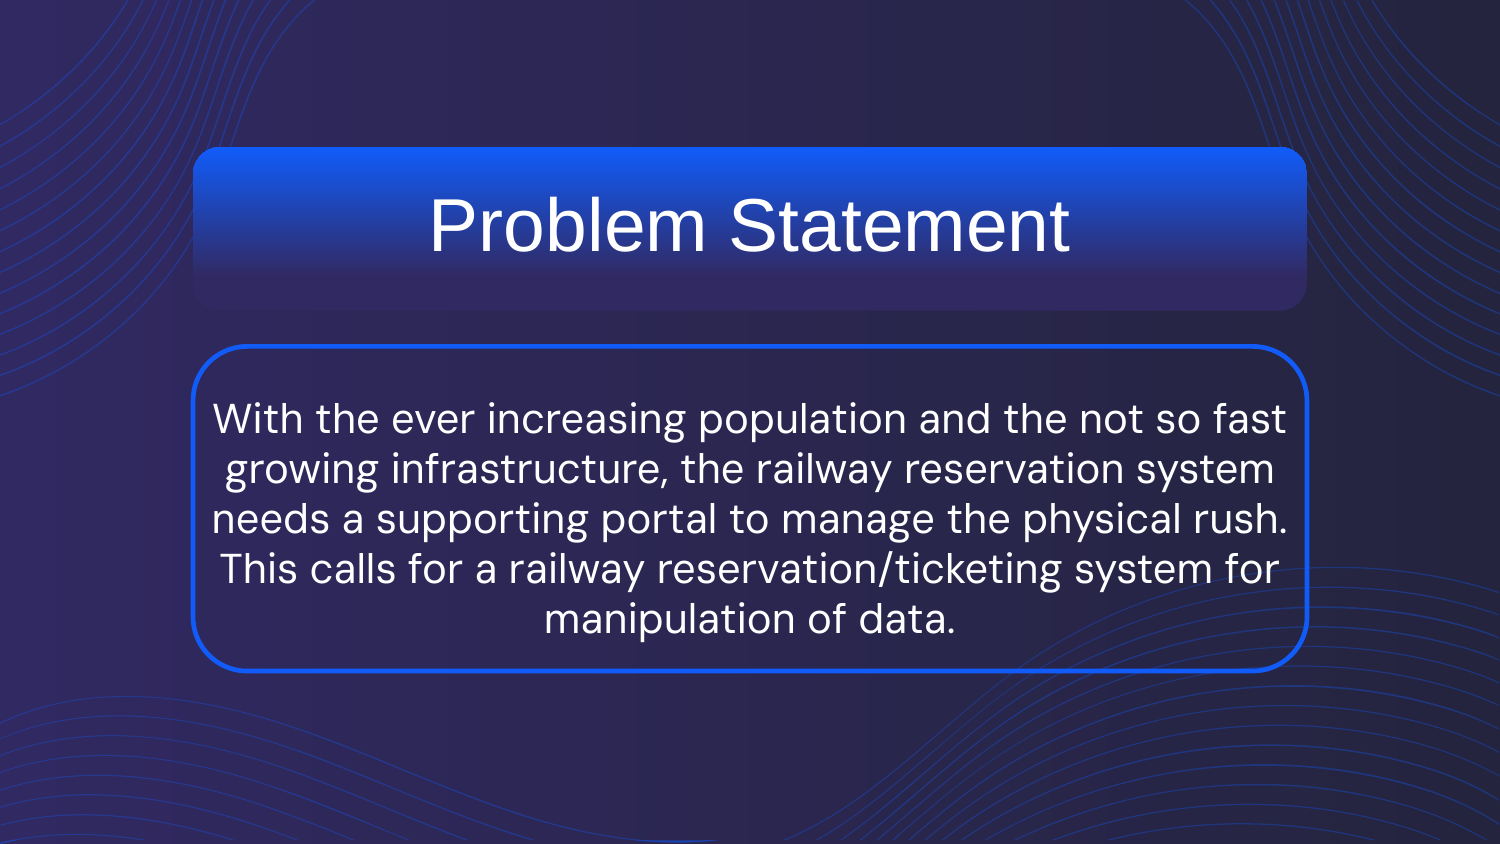

# Problem Statement
With the ever increasing population and the not so fast growing infrastructure, the railway reservation system needs a supporting portal to manage the physical rush. This calls for a railway reservation/ticketing system for manipulation of data.